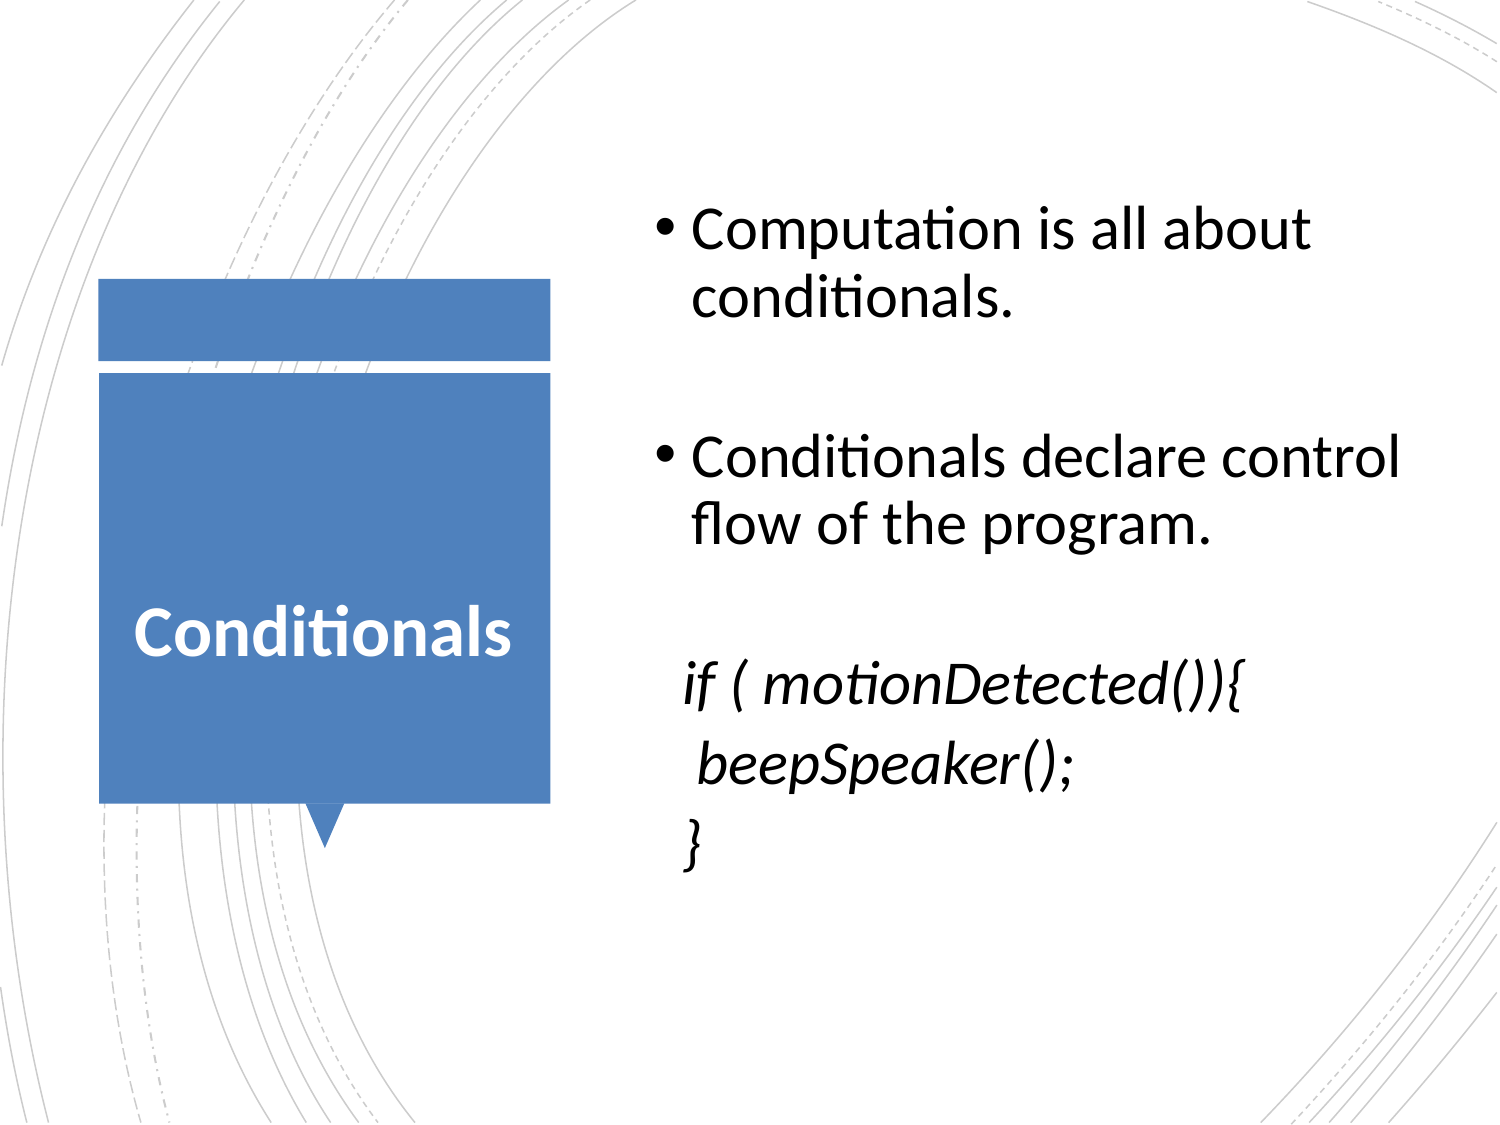

Computation is all about conditionals.

Conditionals declare control flow of the program.

if ( motionDetected()){
 beepSpeaker();
}

                    Conditionals